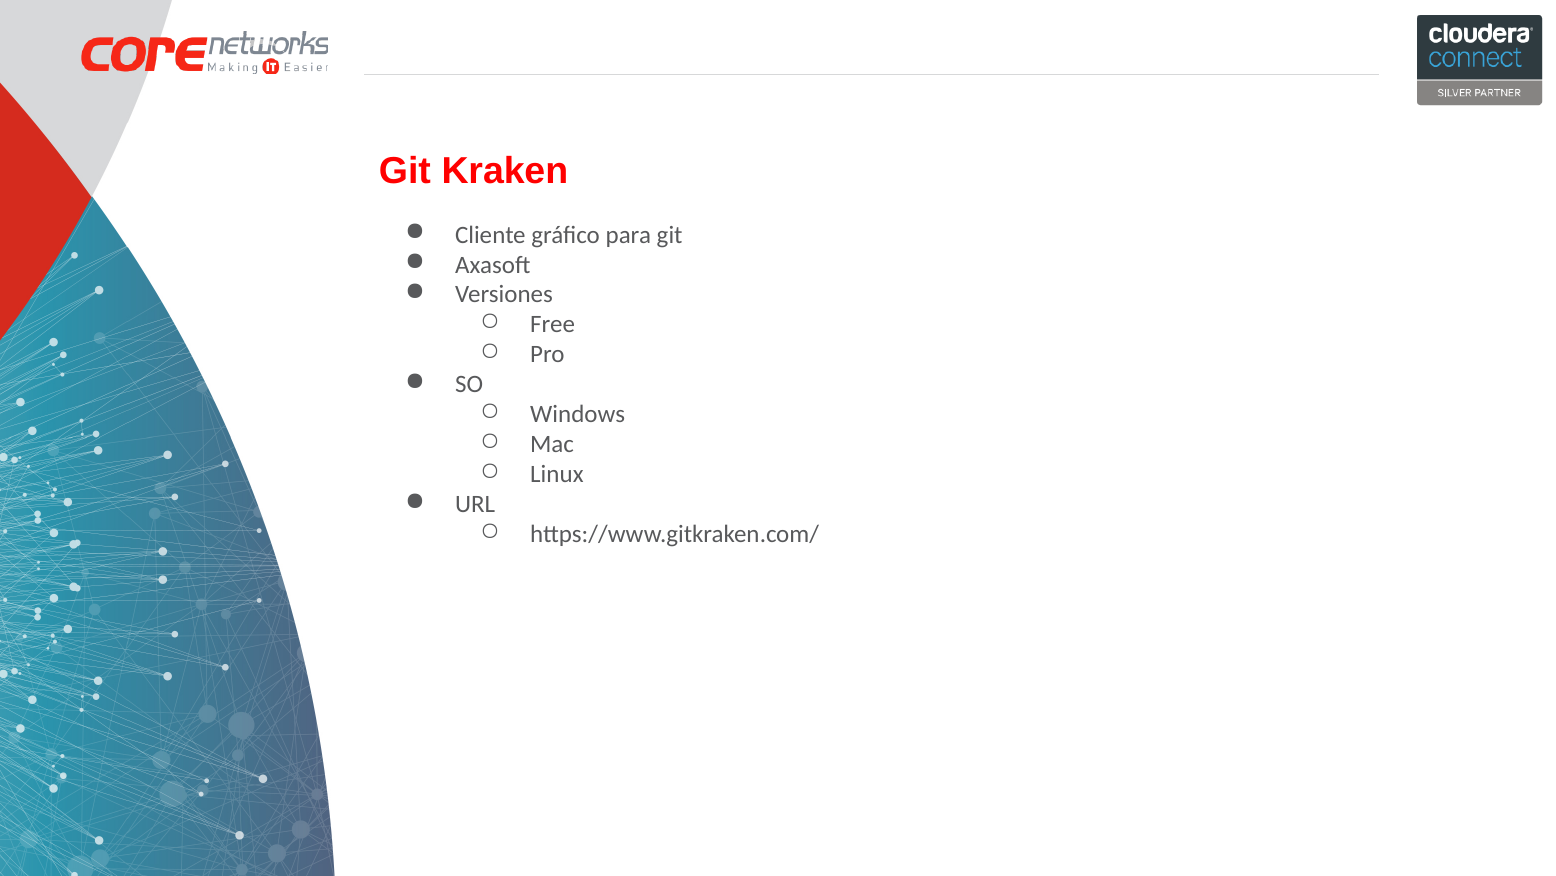

Git Kraken
Cliente gráfico para git
Axasoft
Versiones
Free
Pro
SO
Windows
Mac
Linux
URL
https://www.gitkraken.com/